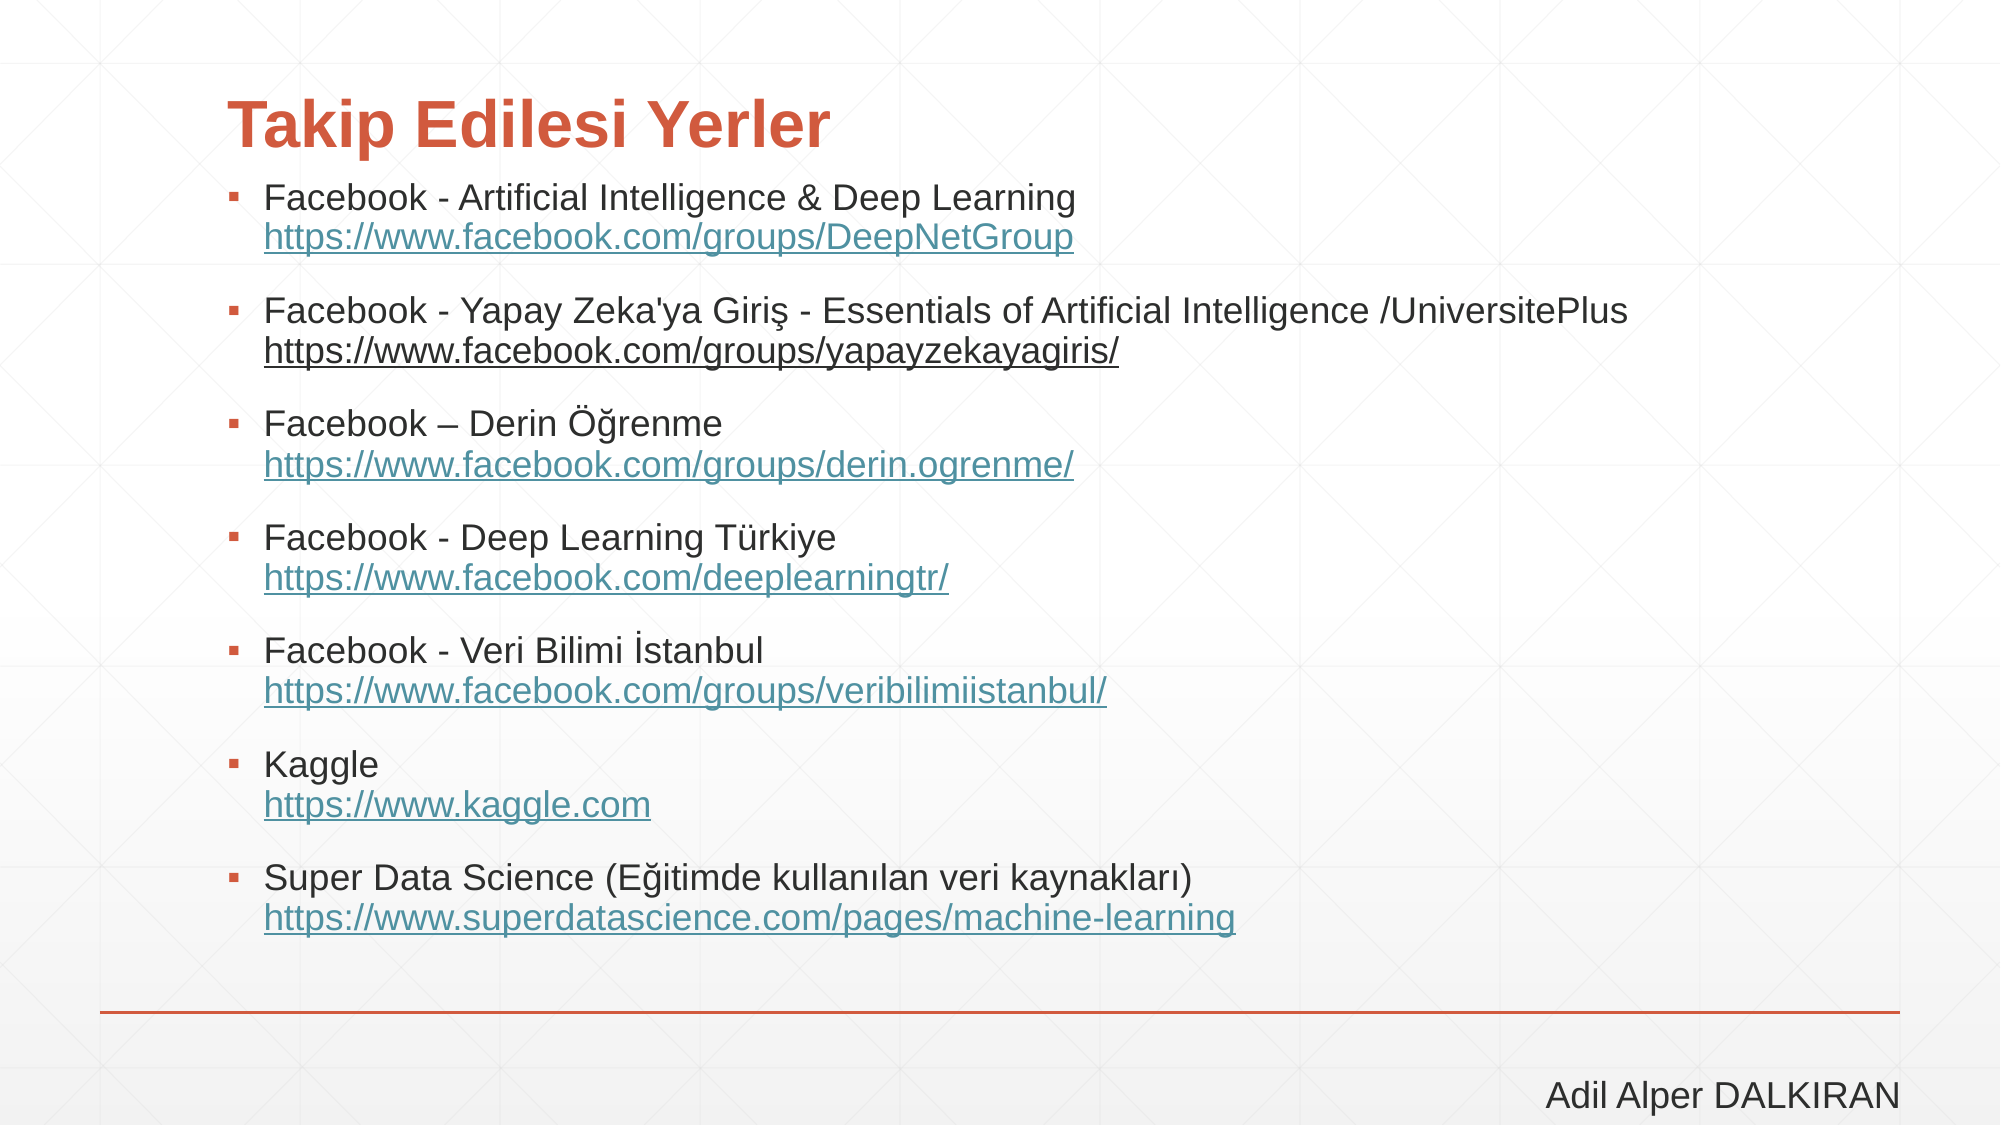

# Takip Edilesi Yerler
Facebook - Artificial Intelligence & Deep Learning
https://www.facebook.com/groups/DeepNetGroup
Facebook - Yapay Zeka'ya Giriş - Essentials of Artificial Intelligence /UniversitePlus
https://www.facebook.com/groups/yapayzekayagiris/
Facebook – Derin Öğrenme
https://www.facebook.com/groups/derin.ogrenme/
Facebook - Deep Learning Türkiye
https://www.facebook.com/deeplearningtr/
Facebook - Veri Bilimi İstanbul
https://www.facebook.com/groups/veribilimiistanbul/
Kaggle
https://www.kaggle.com
Super Data Science (Eğitimde kullanılan veri kaynakları)
https://www.superdatascience.com/pages/machine-learning

Adil Alper DALKIRAN